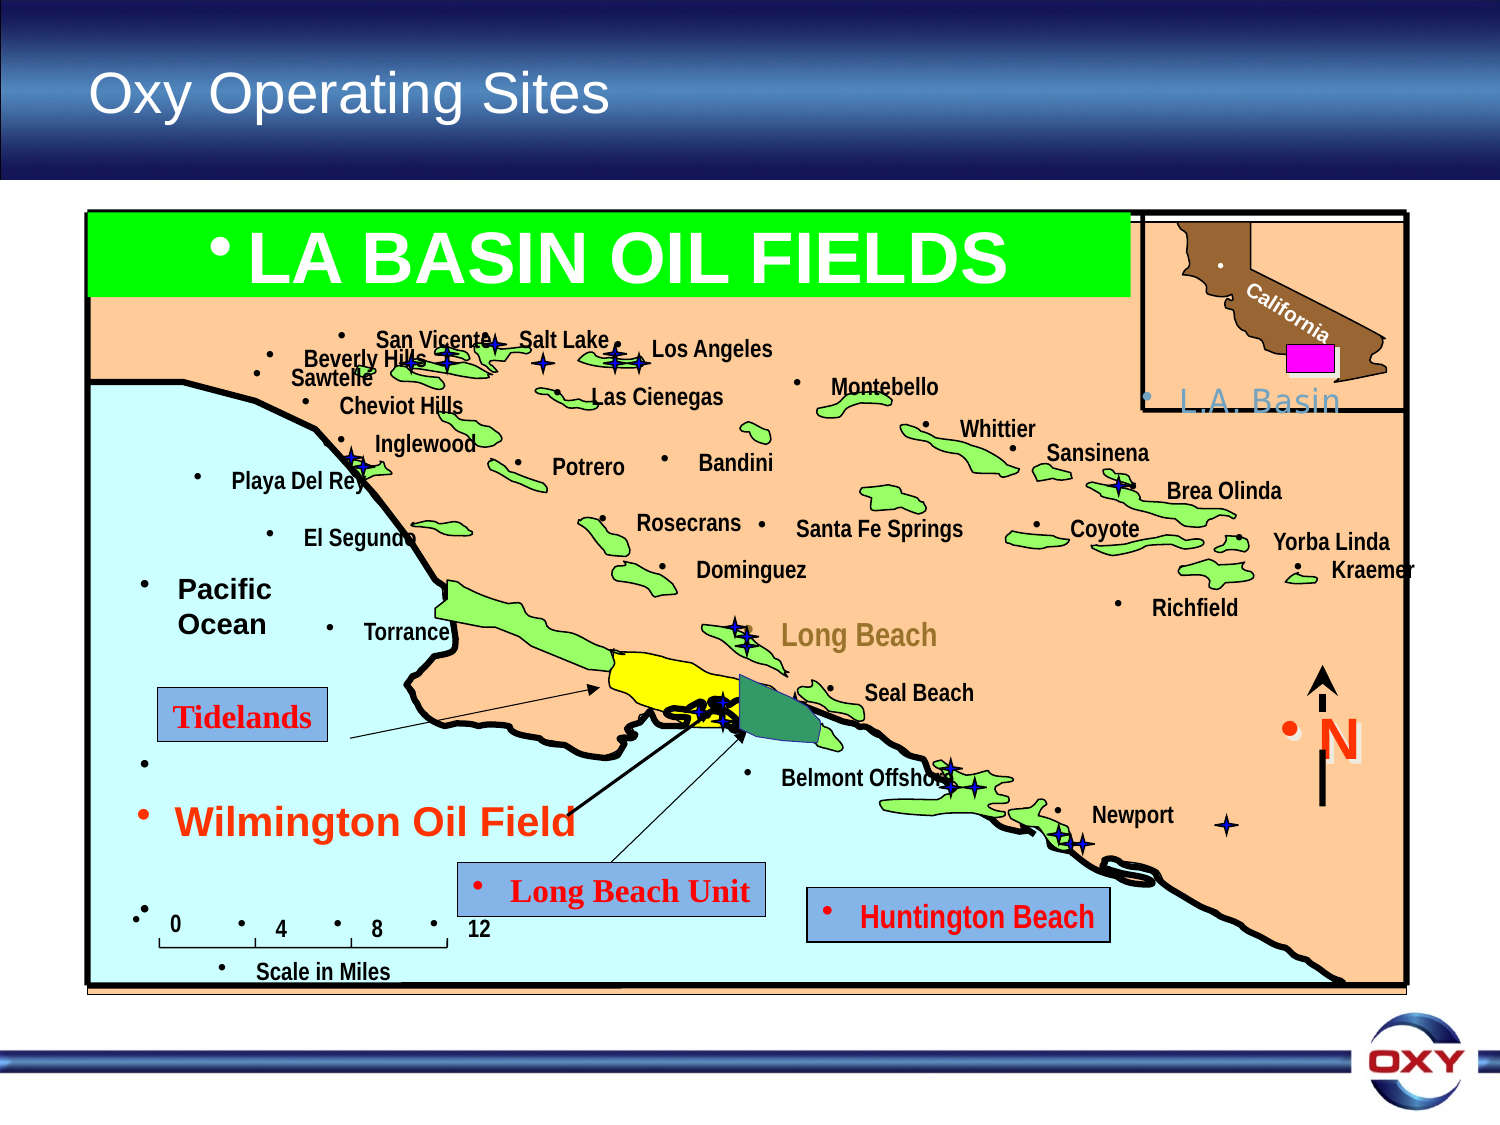

# Oxy Operating Sites

LA BASIN OIL FIELDS

California
San Vicente
Salt Lake
Los Angeles
Beverly Hills

Sawtelle

Montebello

Las Cienegas
L.A. Basin

Cheviot Hills

Whittier

Inglewood

Sansinena
Bandini
Potrero

Playa Del Rey

Brea Olinda

Rosecrans
Santa Fe Springs
Coyote
El Segundo

Yorba Linda

Dominguez
Kraemer

Pacific  Ocean

Richfield
Long Beach
Torrance

Seal Beach

N

Belmont Offshore

Wilmington Oil Field
Newport

Long Beach Unit
Huntington Beach
0
4
8
12

Scale in Miles

Tidelands